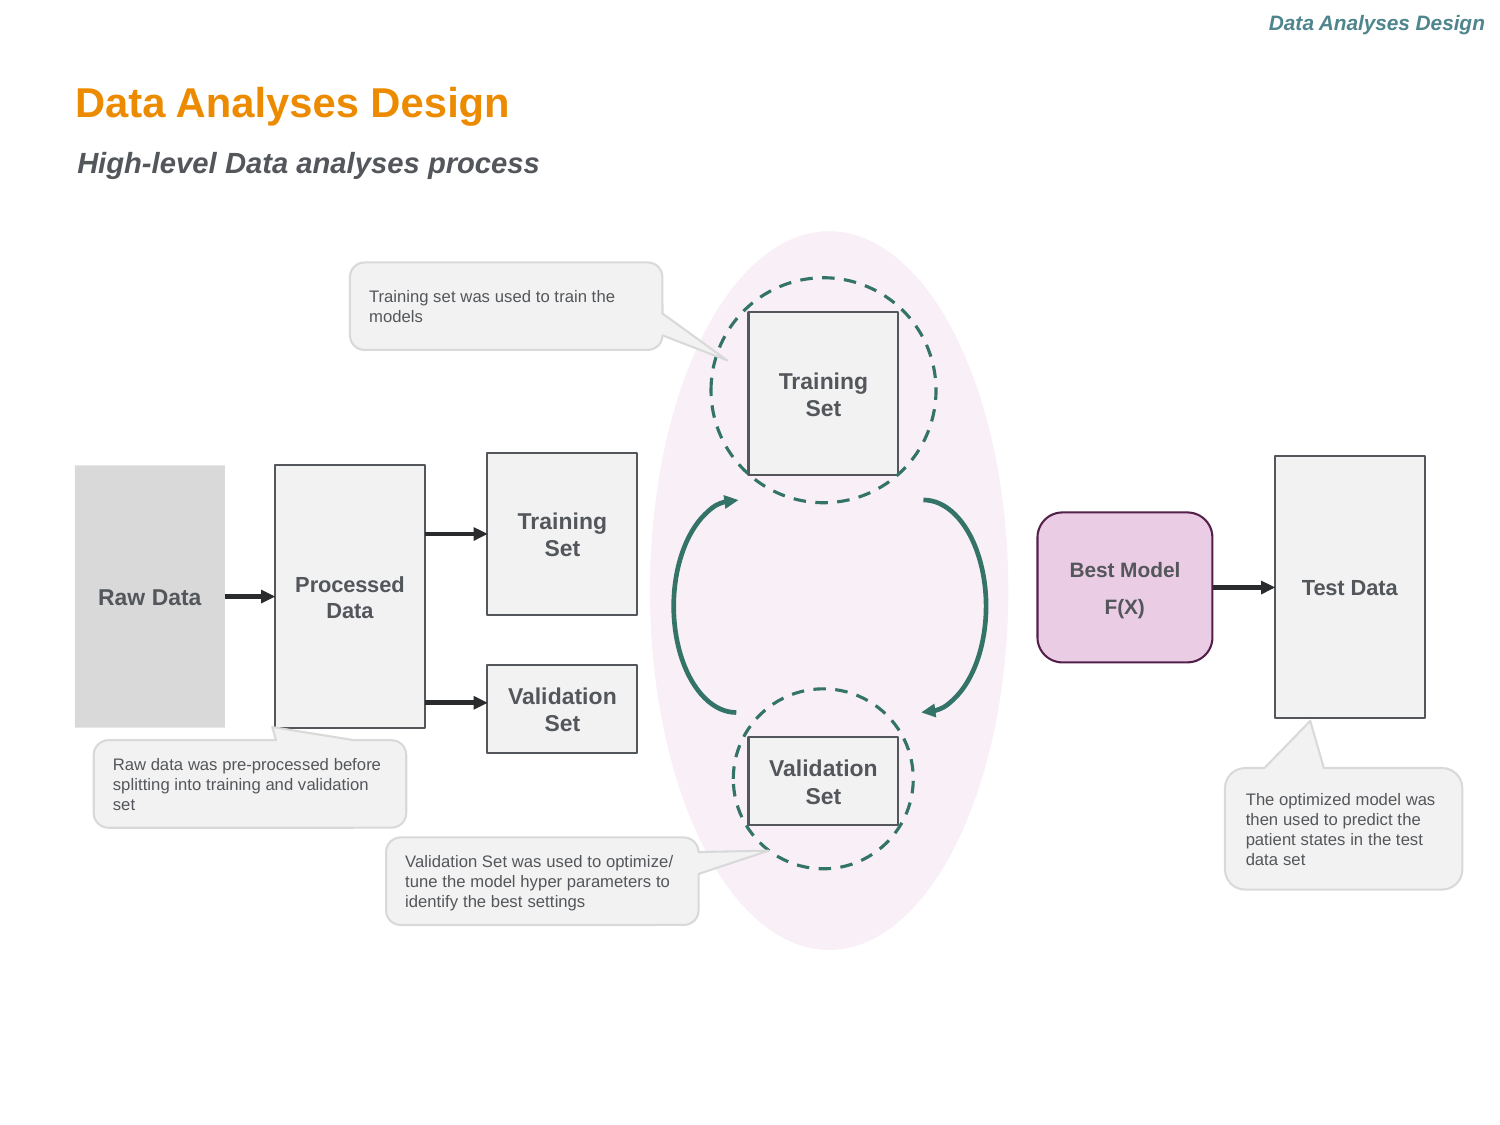

Data Analyses Design
# Data Analyses Design
High-level Data analyses process

Training set was used to train the models

Training Set
Training Set
Test Data
Raw Data
Processed Data

Best Model
F(X)
Validation Set

Validation Set
Raw data was pre-processed before splitting into training and validation set
The optimized model was then used to predict the patient states in the test data set
Validation Set was used to optimize/ tune the model hyper parameters to identify the best settings